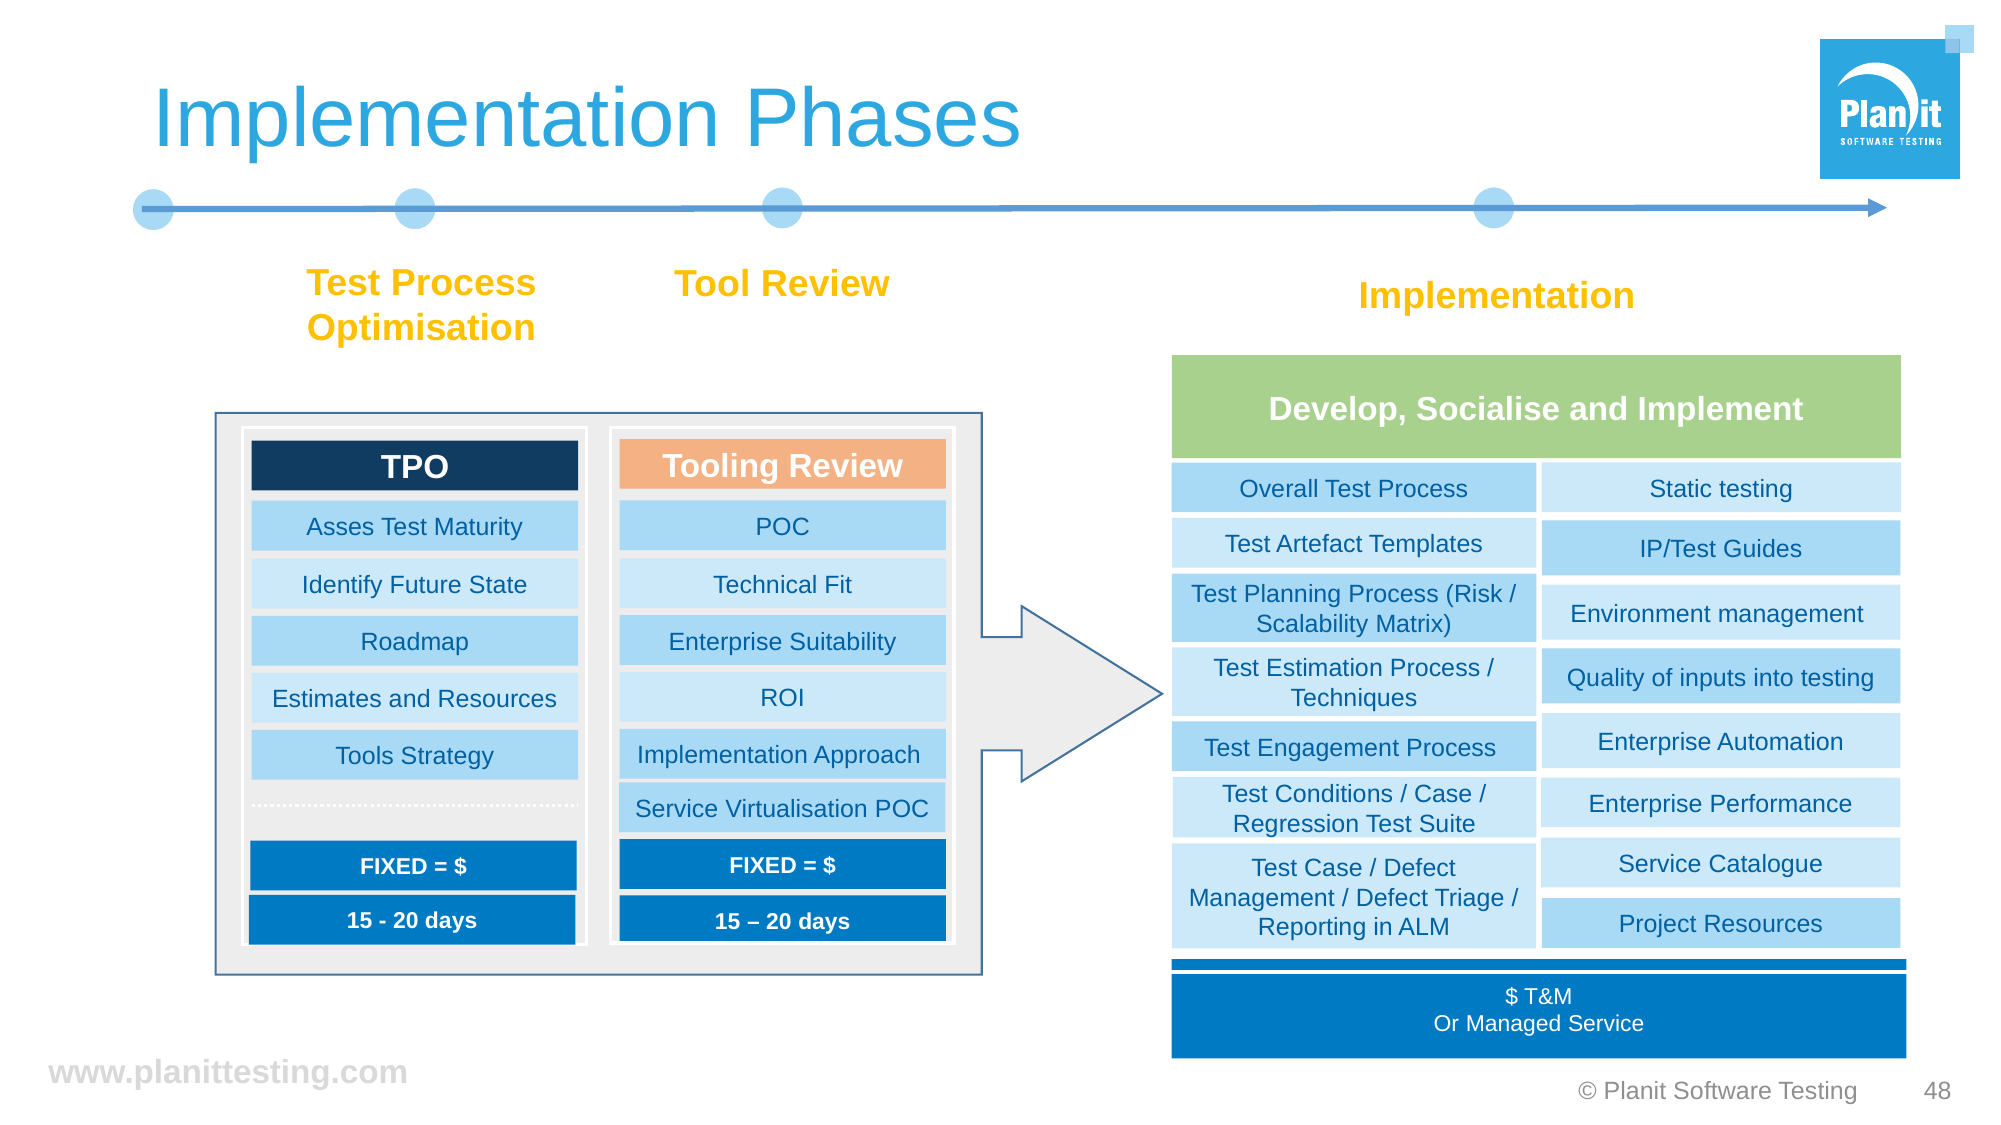

# Implementation Phases

Test Process
Optimisation
Tool Review
Implementation

Develop, Socialise and Implement
Static testing
IP/Test Guides
Test Case / Defect Management / Defect Triage / Reporting in ALM
$ T&M
Or Managed Service

TPO
Asses Test Maturity
Identify Future State
Roadmap
Estimates and Resources
Tools Strategy
15 – 20 days

Tooling Review
POC
Technical Fit
Enterprise Suitability
ROI
Implementation Approach
FIXED = $
Overall Test Process
Test Artefact Templates
Test Planning Process (Risk / Scalability Matrix)
Environment management
Test Estimation Process / Techniques
Quality of inputs into testing
Enterprise Automation
Test Engagement Process
Test Conditions / Case / Regression Test Suite
Enterprise Performance
Service Virtualisation POC
Service Catalogue
FIXED = $
15 - 20 days
Project Resources
© Planit Software Testing
48